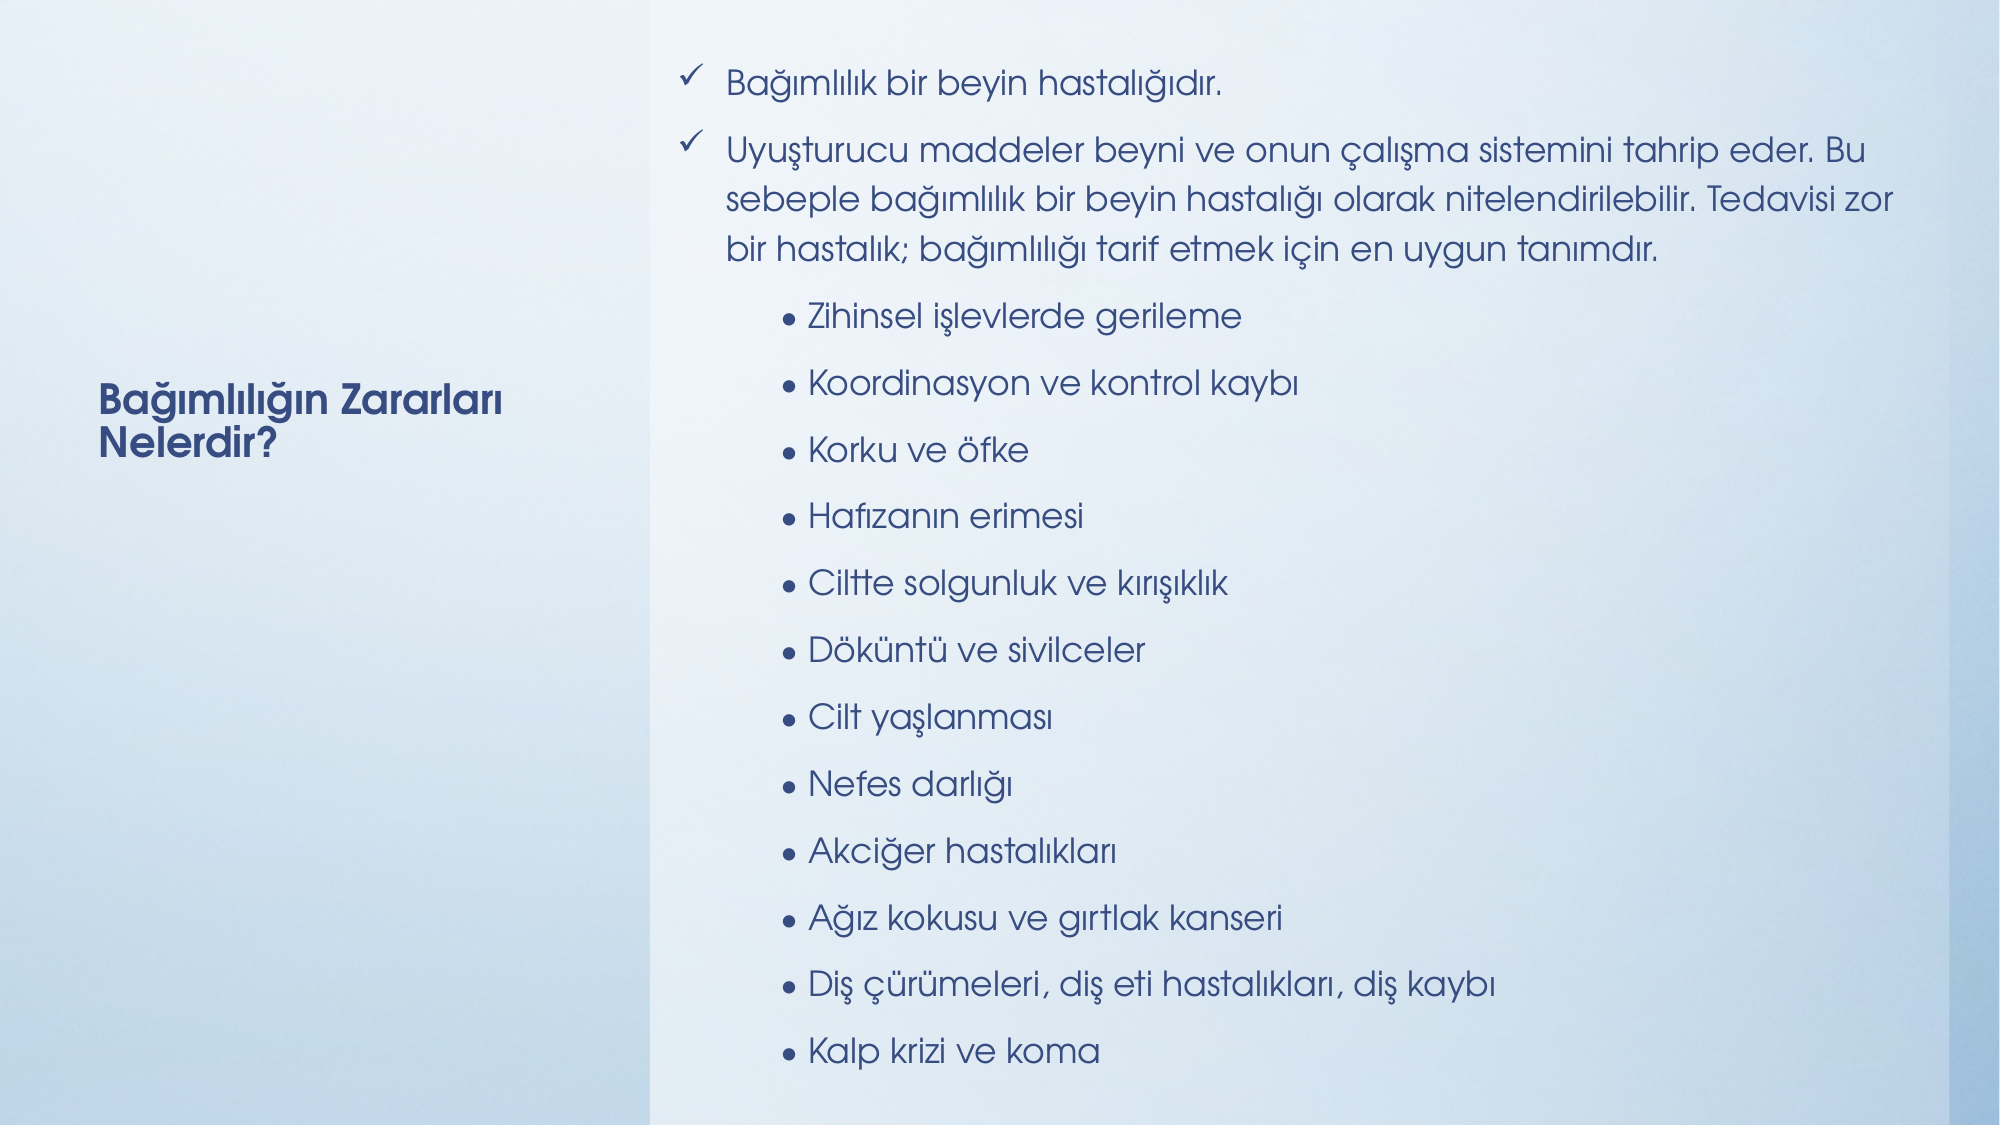

Bağımlılık bir beyin hastalığıdır.
Uyuşturucu maddeler beyni ve onun çalışma sistemini tahrip eder. Bu sebeple bağımlılık bir beyin hastalığı olarak nitelendirilebilir. Tedavisi zor bir hastalık; bağımlılığı tarif etmek için en uygun tanımdır.
	• Zihinsel işlevlerde gerileme
	• Koordinasyon ve kontrol kaybı
	• Korku ve öfke
	• Hafızanın erimesi
	• Ciltte solgunluk ve kırışıklık
	• Döküntü ve sivilceler
	• Cilt yaşlanması
	• Nefes darlığı
	• Akciğer hastalıkları
	• Ağız kokusu ve gırtlak kanseri
	• Diş çürümeleri, diş eti hastalıkları, diş kaybı
	• Kalp krizi ve koma

# Bağımlılığın Zararları Nelerdir?